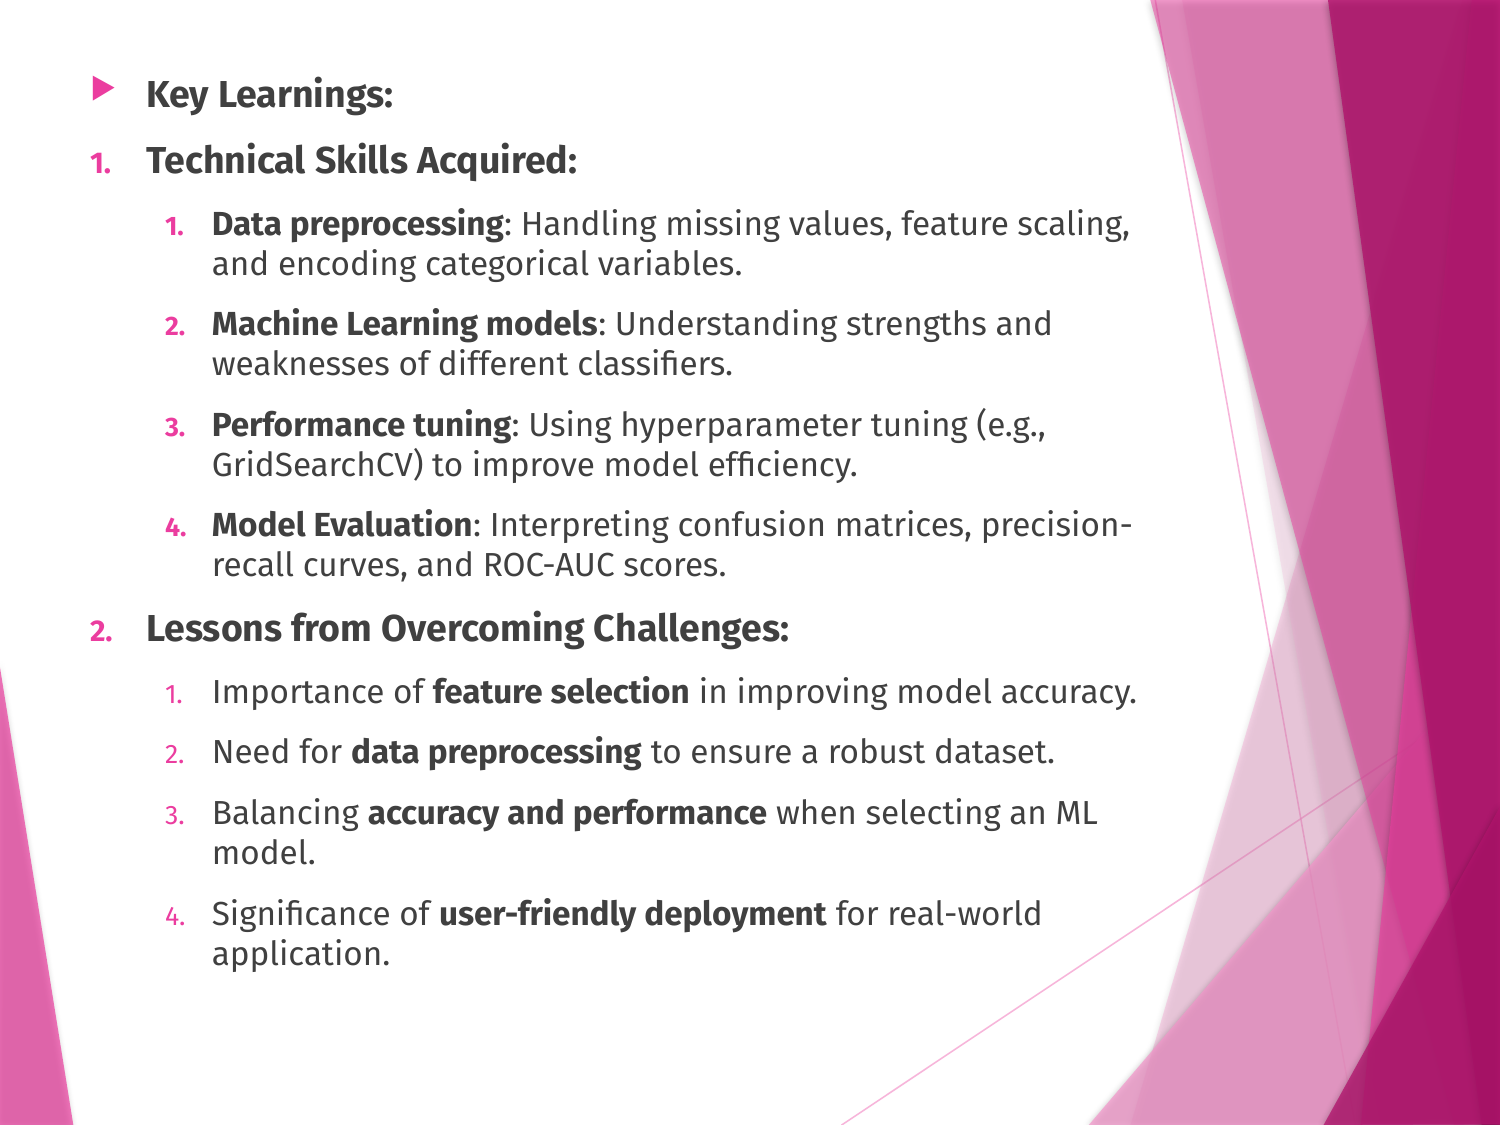

Key Learnings:
Technical Skills Acquired:
Data preprocessing: Handling missing values, feature scaling, and encoding categorical variables.
Machine Learning models: Understanding strengths and weaknesses of different classifiers.
Performance tuning: Using hyperparameter tuning (e.g., GridSearchCV) to improve model efficiency.
Model Evaluation: Interpreting confusion matrices, precision-recall curves, and ROC-AUC scores.
Lessons from Overcoming Challenges:
Importance of feature selection in improving model accuracy.
Need for data preprocessing to ensure a robust dataset.
Balancing accuracy and performance when selecting an ML model.
Significance of user-friendly deployment for real-world application.